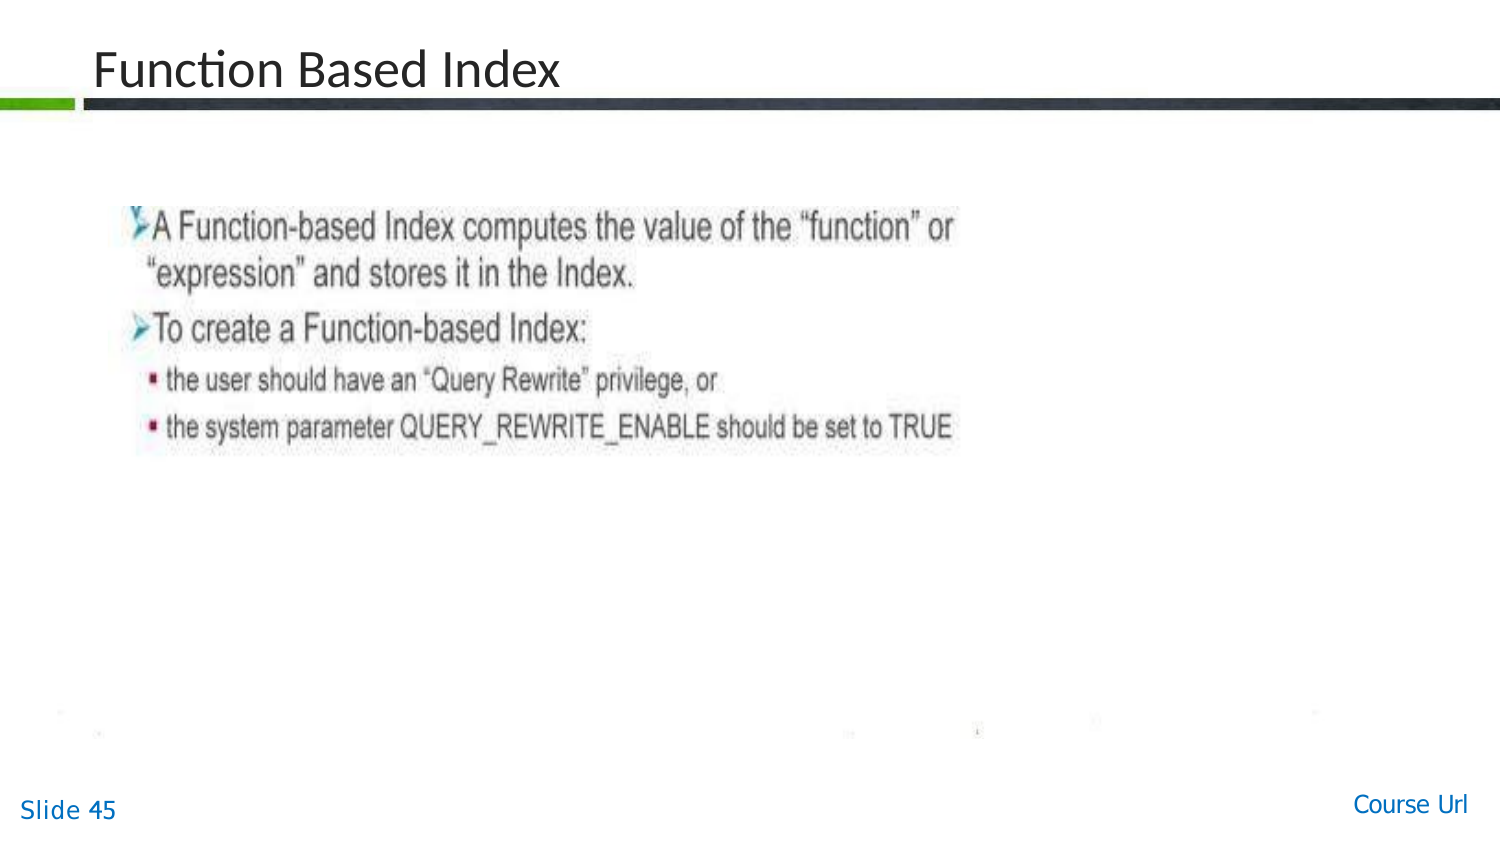

# Function Based Index

Course Url
Slide 45